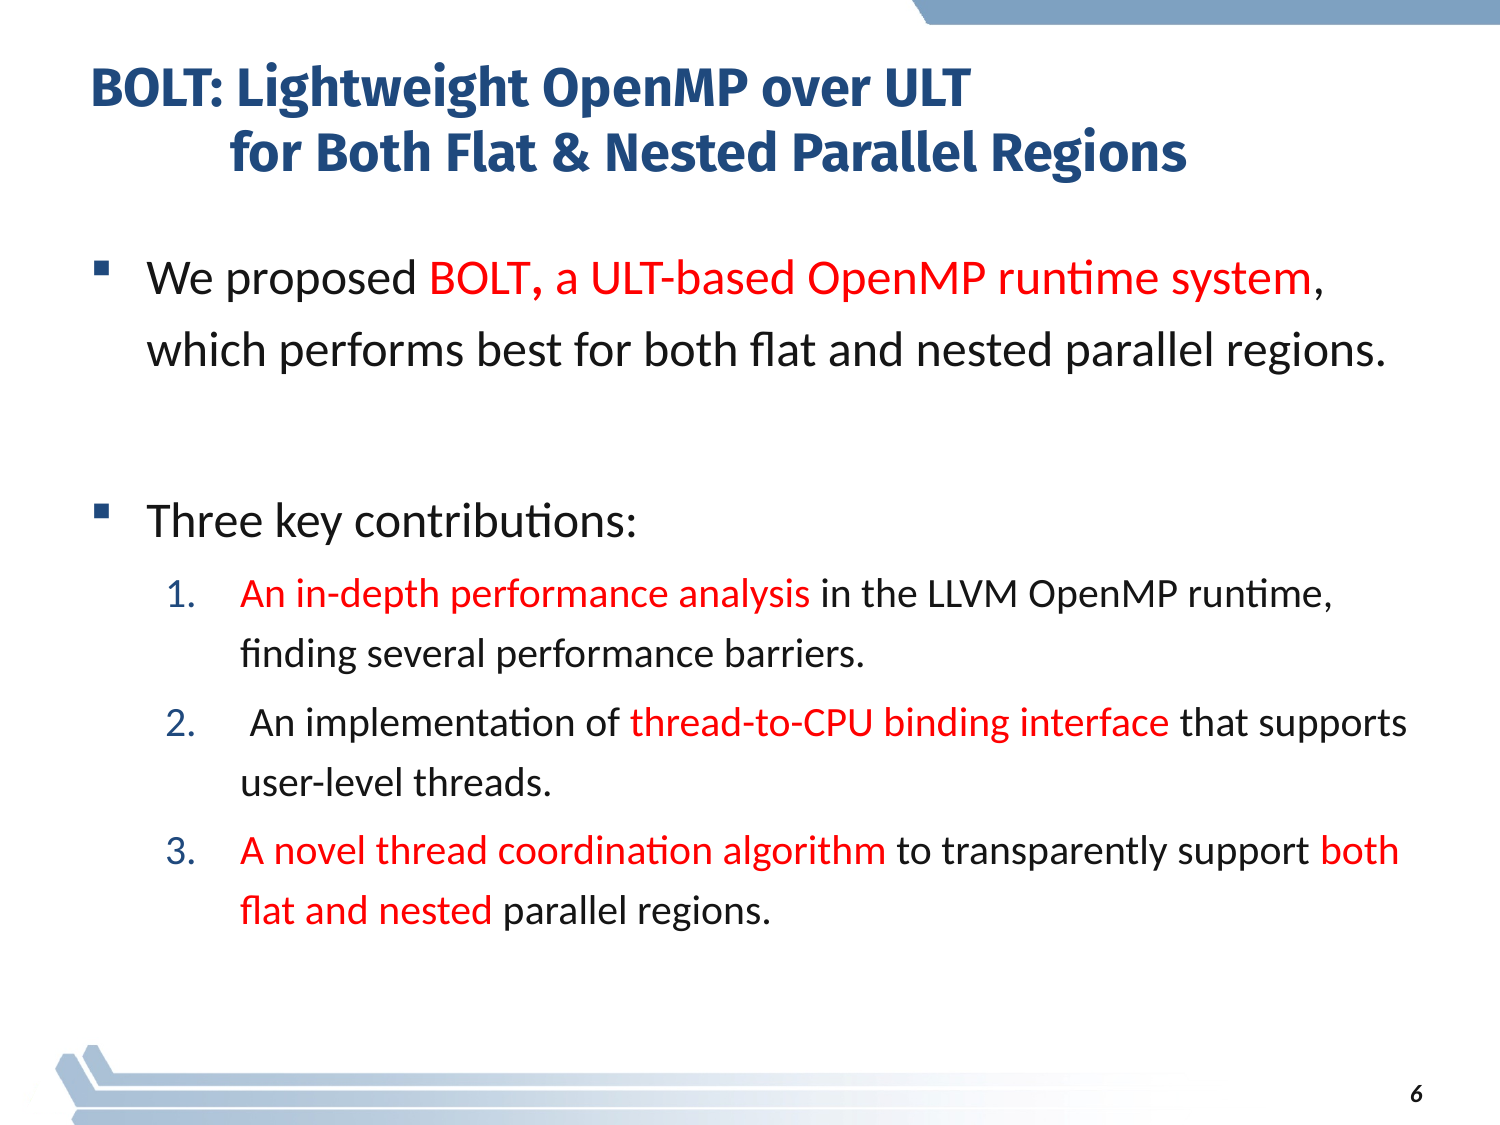

# BOLT: Lightweight OpenMP over ULT for Both Flat & Nested Parallel Regions
We proposed BOLT, a ULT-based OpenMP runtime system, which performs best for both flat and nested parallel regions.

Three key contributions:
An in-depth performance analysis in the LLVM OpenMP runtime, finding several performance barriers.
 An implementation of thread-to-CPU binding interface that supports user-level threads.
A novel thread coordination algorithm to transparently support both flat and nested parallel regions.

6